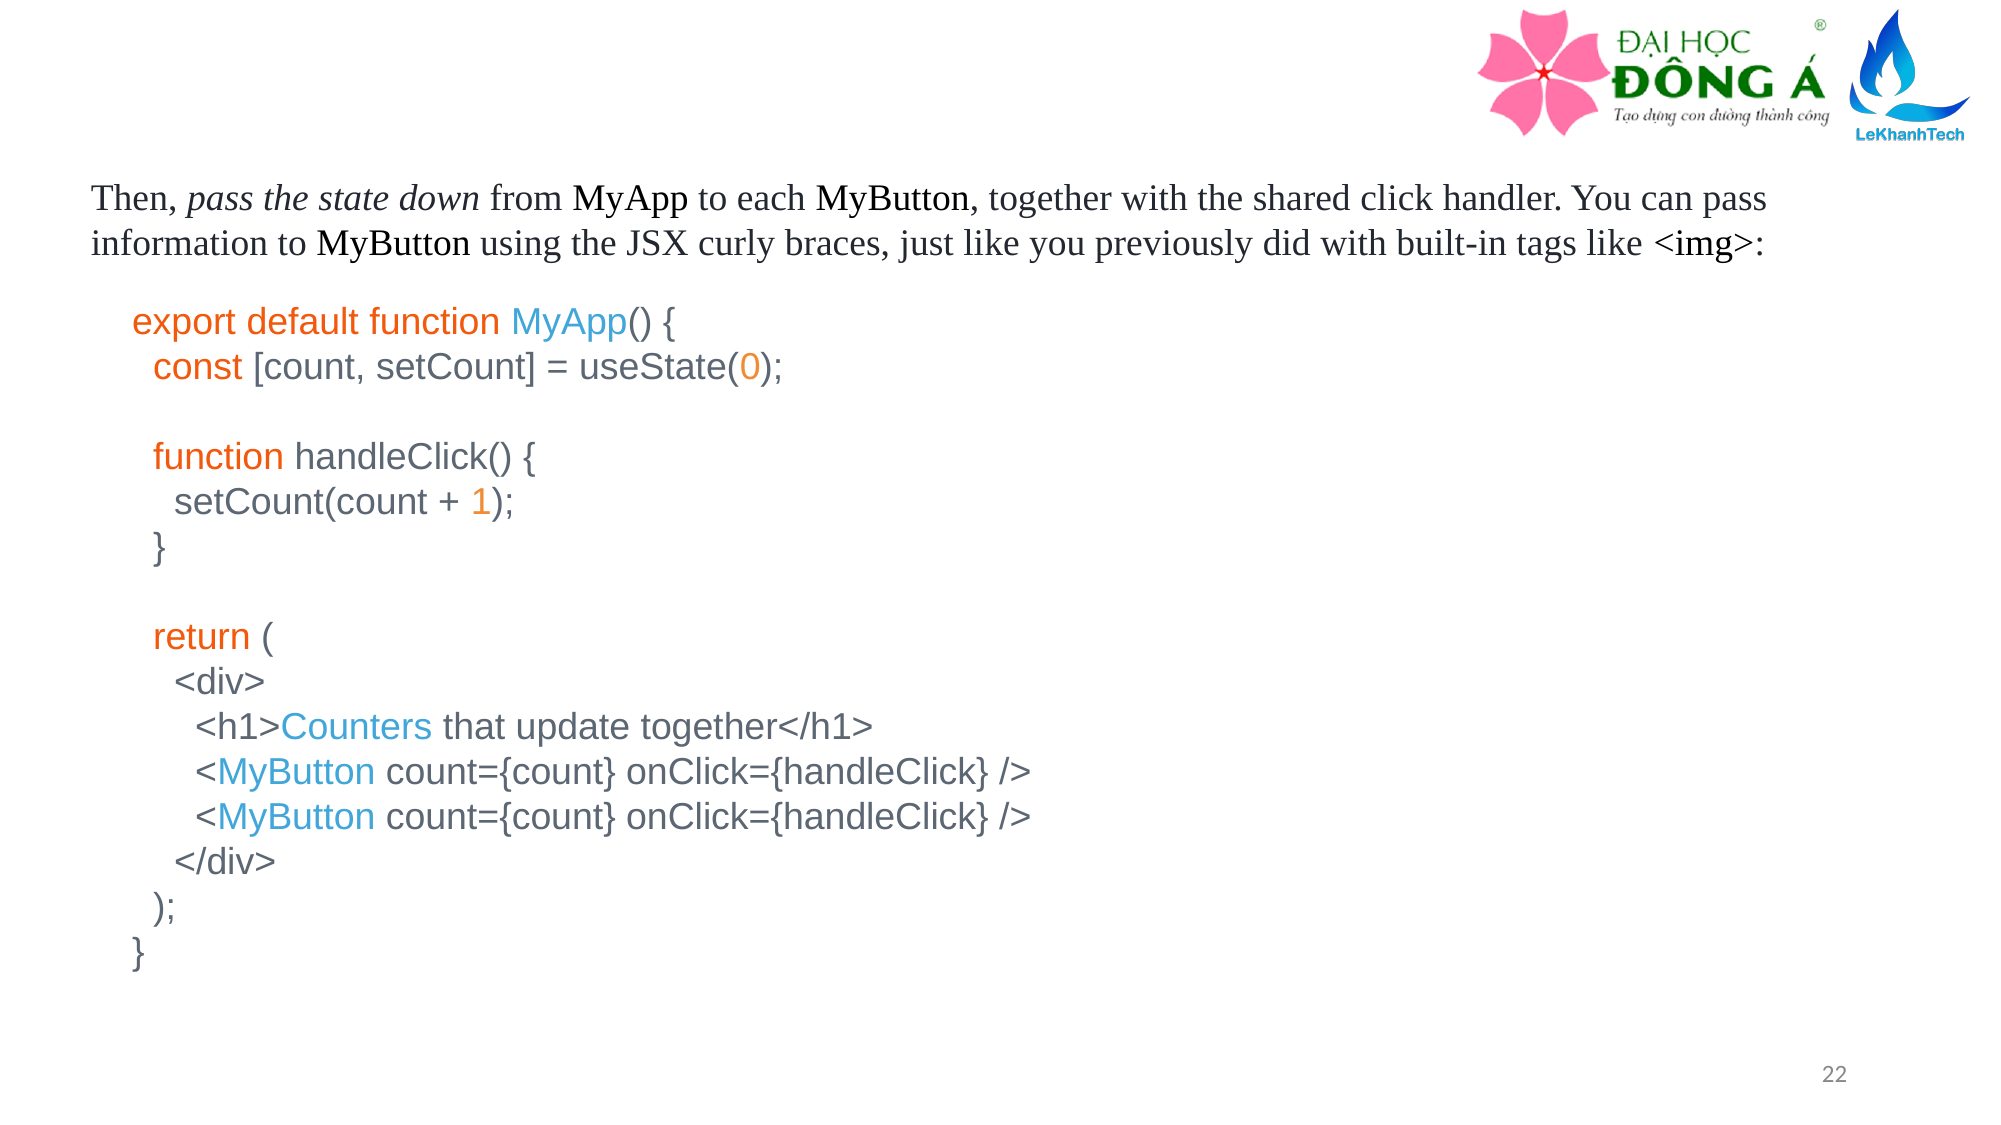

Then, pass the state down from MyApp to each MyButton, together with the shared click handler. You can pass information to MyButton using the JSX curly braces, just like you previously did with built-in tags like <img>:
export default function MyApp() {
  const [count, setCount] = useState(0);
  function handleClick() {
    setCount(count + 1);
  }
  return (
    <div>
      <h1>Counters that update together</h1>
      <MyButton count={count} onClick={handleClick} />
      <MyButton count={count} onClick={handleClick} />
    </div>
  );
}
22